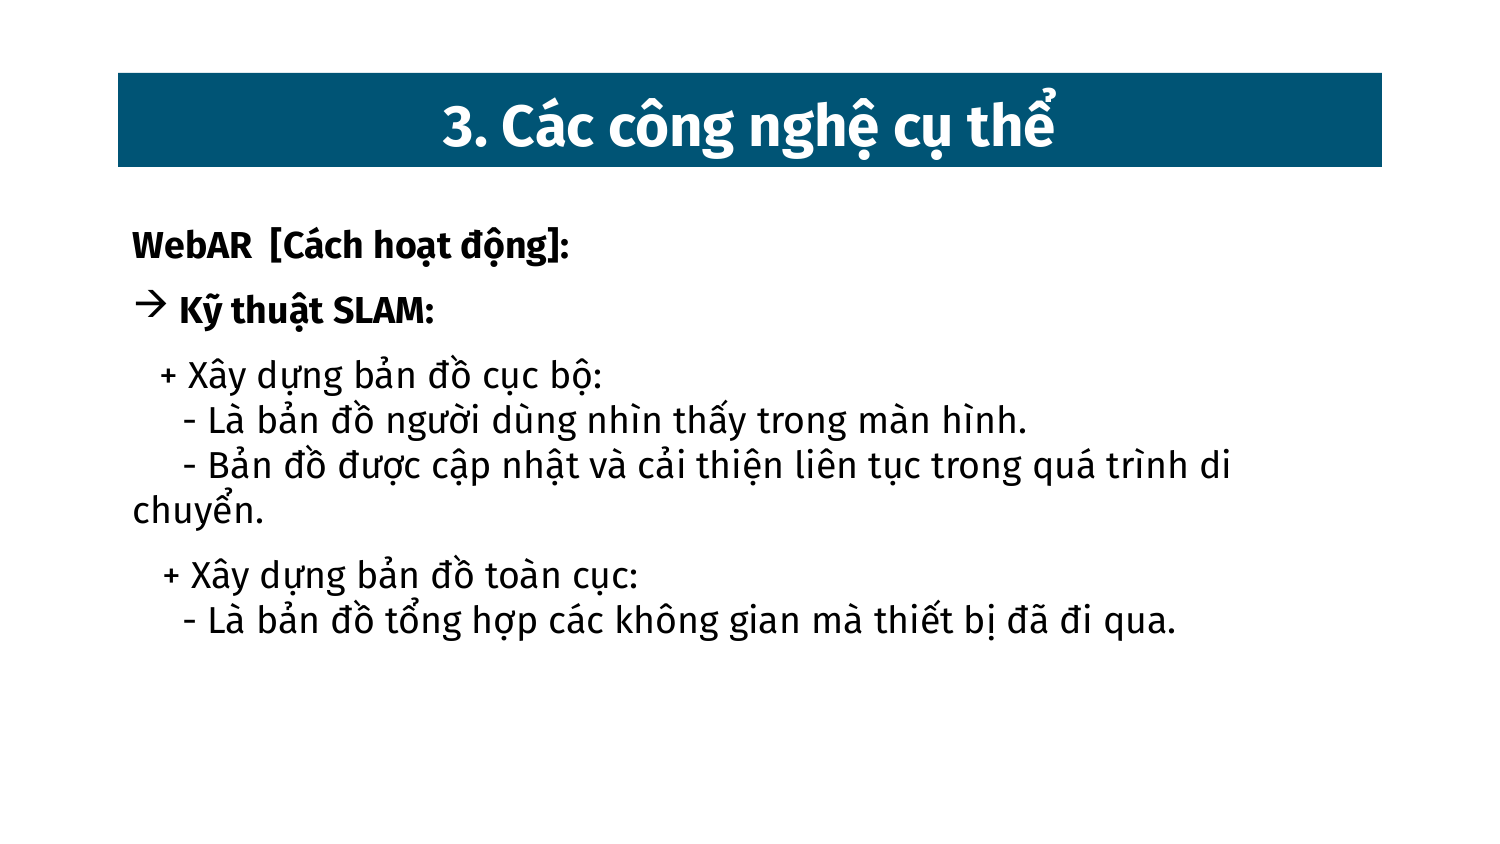

# 3. Các công nghệ cụ thể
WebAR  [Cách hoạt động]:

Kỹ thuật SLAM:

   + Xây dựng bản đồ cục bộ:
     - Là bản đồ người dùng nhìn thấy trong màn hình.
     - Bản đồ được cập nhật và cải thiện liên tục trong quá trình di chuyển.

   + Xây dựng bản đồ toàn cục:
     - Là bản đồ tổng hợp các không gian mà thiết bị đã đi qua.